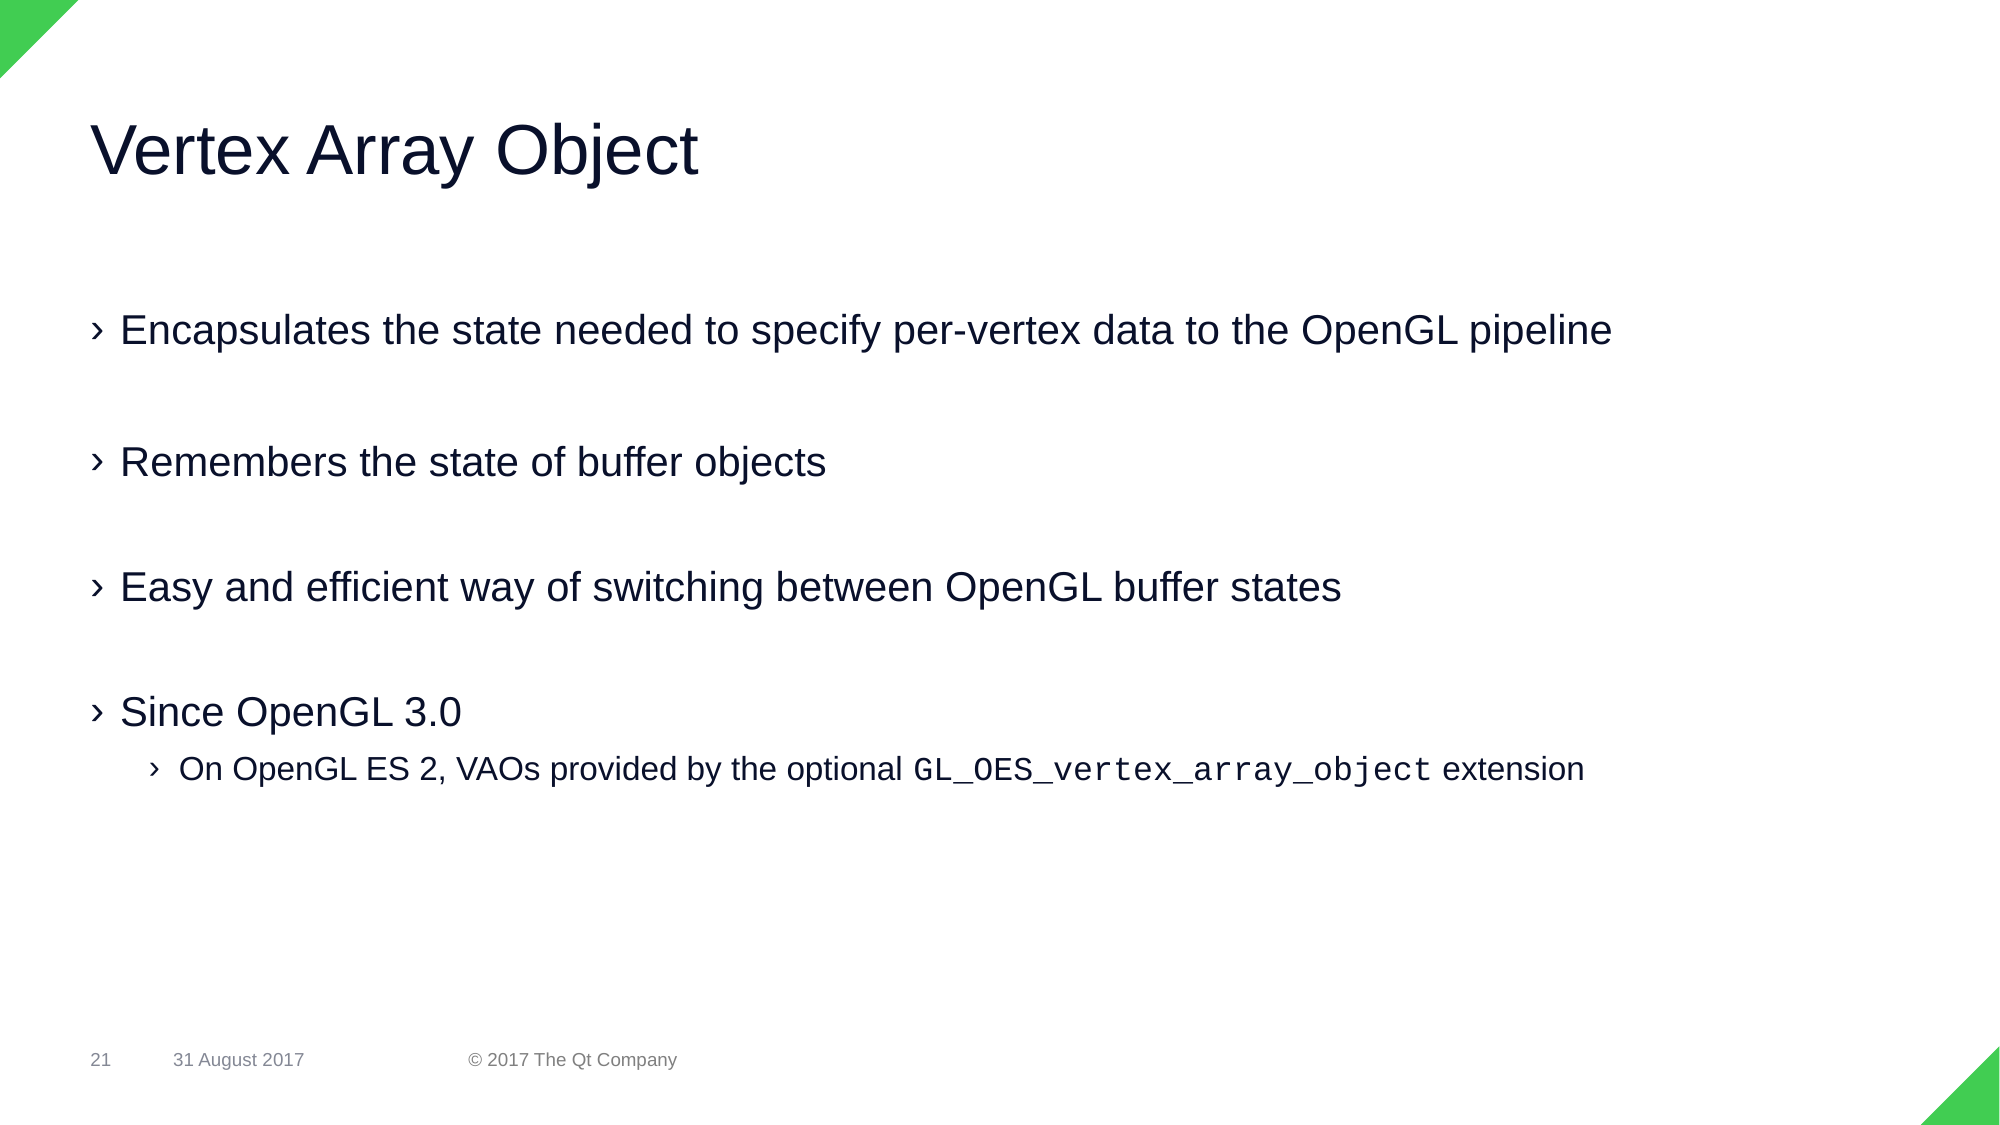

# Vertex Array Object
Encapsulates the state needed to specify per-vertex data to the OpenGL pipeline

Remembers the state of buffer objects

Easy and efficient way of switching between OpenGL buffer states

Since OpenGL 3.0
On OpenGL ES 2, VAOs provided by the optional GL_OES_vertex_array_object extension

21
31 August 2017
© 2017 The Qt Company